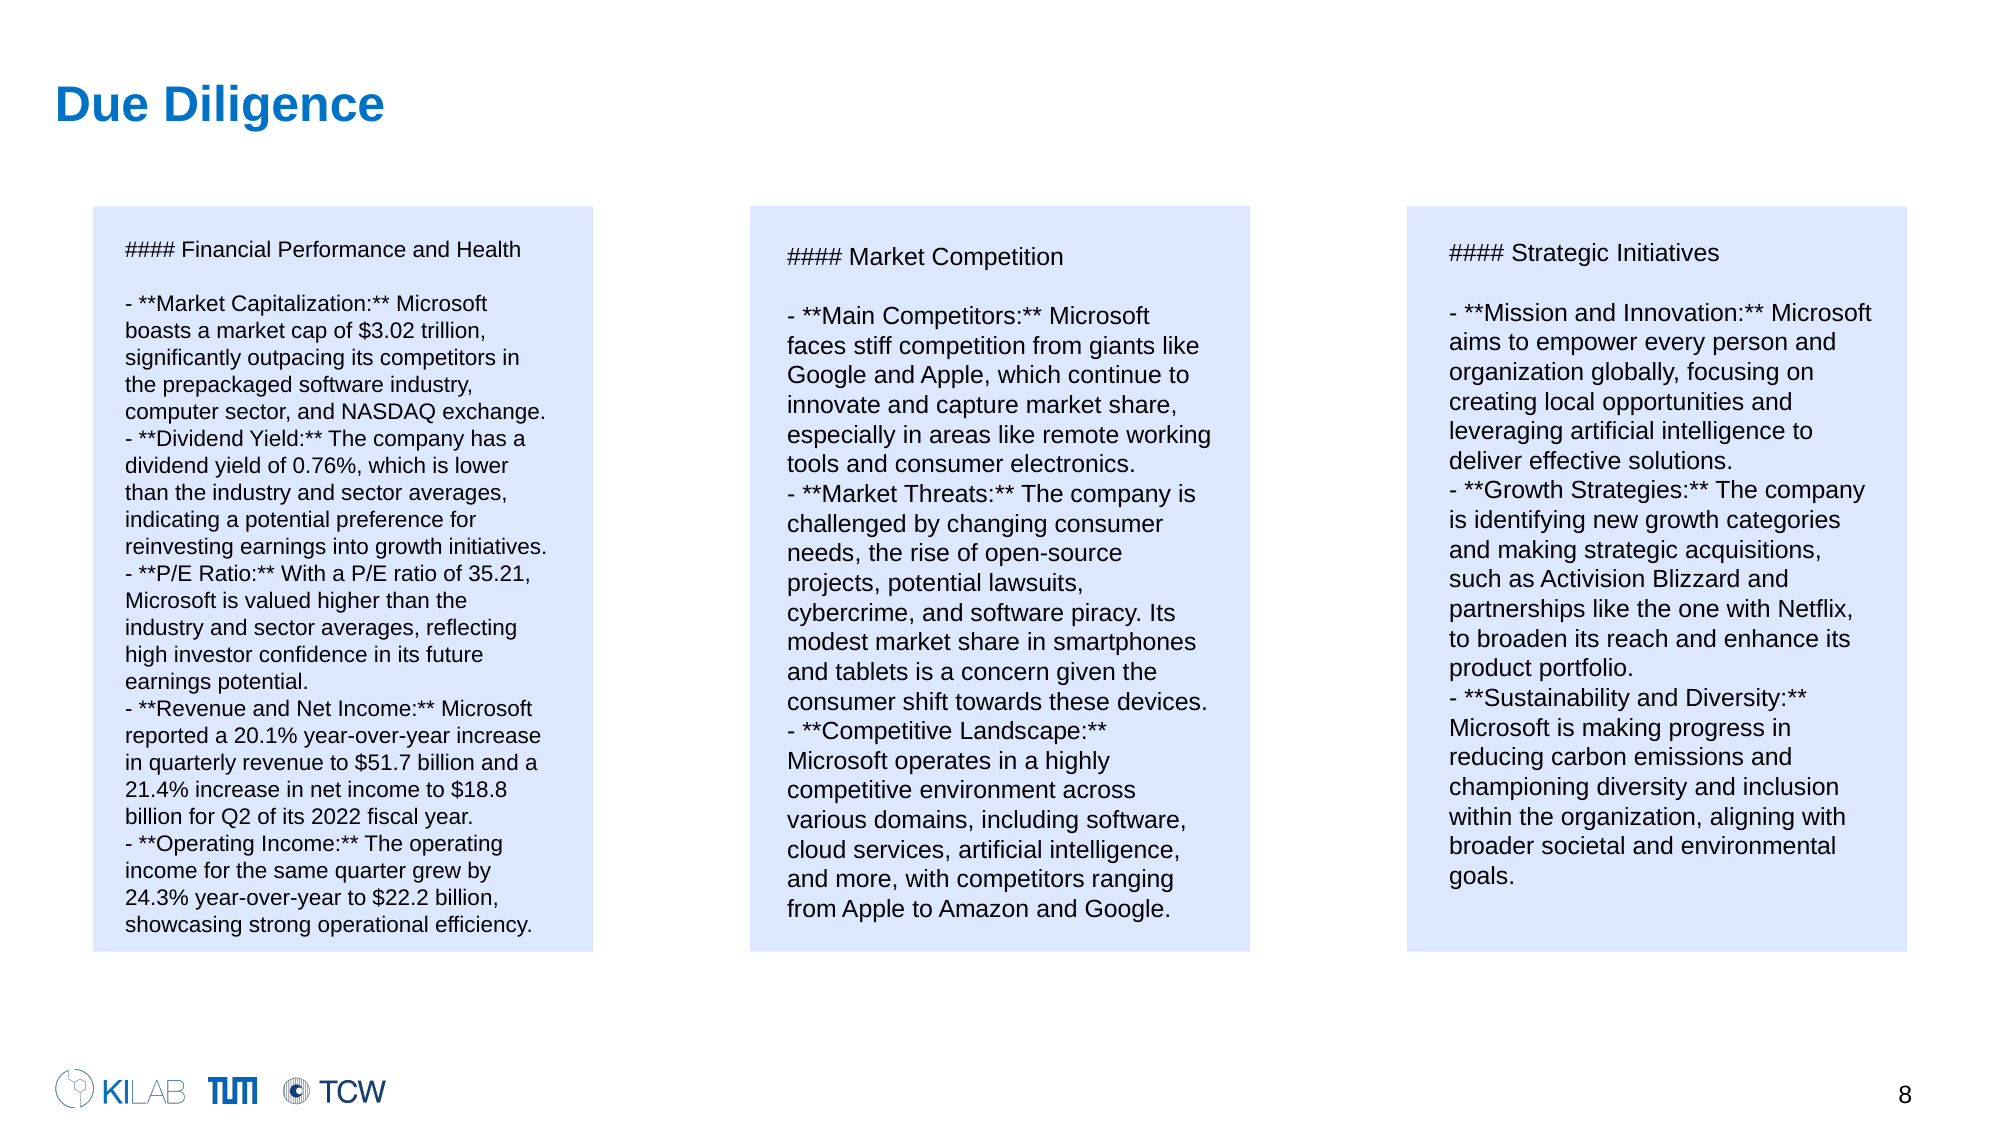

# Due Diligence

#### Financial Performance and Health - **Market Capitalization:** Microsoft boasts a market cap of $3.02 trillion, significantly outpacing its competitors in the prepackaged software industry, computer sector, and NASDAQ exchange. - **Dividend Yield:** The company has a dividend yield of 0.76%, which is lower than the industry and sector averages, indicating a potential preference for reinvesting earnings into growth initiatives. - **P/E Ratio:** With a P/E ratio of 35.21, Microsoft is valued higher than the industry and sector averages, reflecting high investor confidence in its future earnings potential. - **Revenue and Net Income:** Microsoft reported a 20.1% year-over-year increase in quarterly revenue to $51.7 billion and a 21.4% increase in net income to $18.8 billion for Q2 of its 2022 fiscal year. - **Operating Income:** The operating income for the same quarter grew by 24.3% year-over-year to $22.2 billion, showcasing strong operational efficiency.
#### Strategic Initiatives - **Mission and Innovation:** Microsoft aims to empower every person and organization globally, focusing on creating local opportunities and leveraging artificial intelligence to deliver effective solutions. - **Growth Strategies:** The company is identifying new growth categories and making strategic acquisitions, such as Activision Blizzard and partnerships like the one with Netflix, to broaden its reach and enhance its product portfolio. - **Sustainability and Diversity:** Microsoft is making progress in reducing carbon emissions and championing diversity and inclusion within the organization, aligning with broader societal and environmental goals.
#### Market Competition - **Main Competitors:** Microsoft faces stiff competition from giants like Google and Apple, which continue to innovate and capture market share, especially in areas like remote working tools and consumer electronics. - **Market Threats:** The company is challenged by changing consumer needs, the rise of open-source projects, potential lawsuits, cybercrime, and software piracy. Its modest market share in smartphones and tablets is a concern given the consumer shift towards these devices. - **Competitive Landscape:** Microsoft operates in a highly competitive environment across various domains, including software, cloud services, artificial intelligence, and more, with competitors ranging from Apple to Amazon and Google.